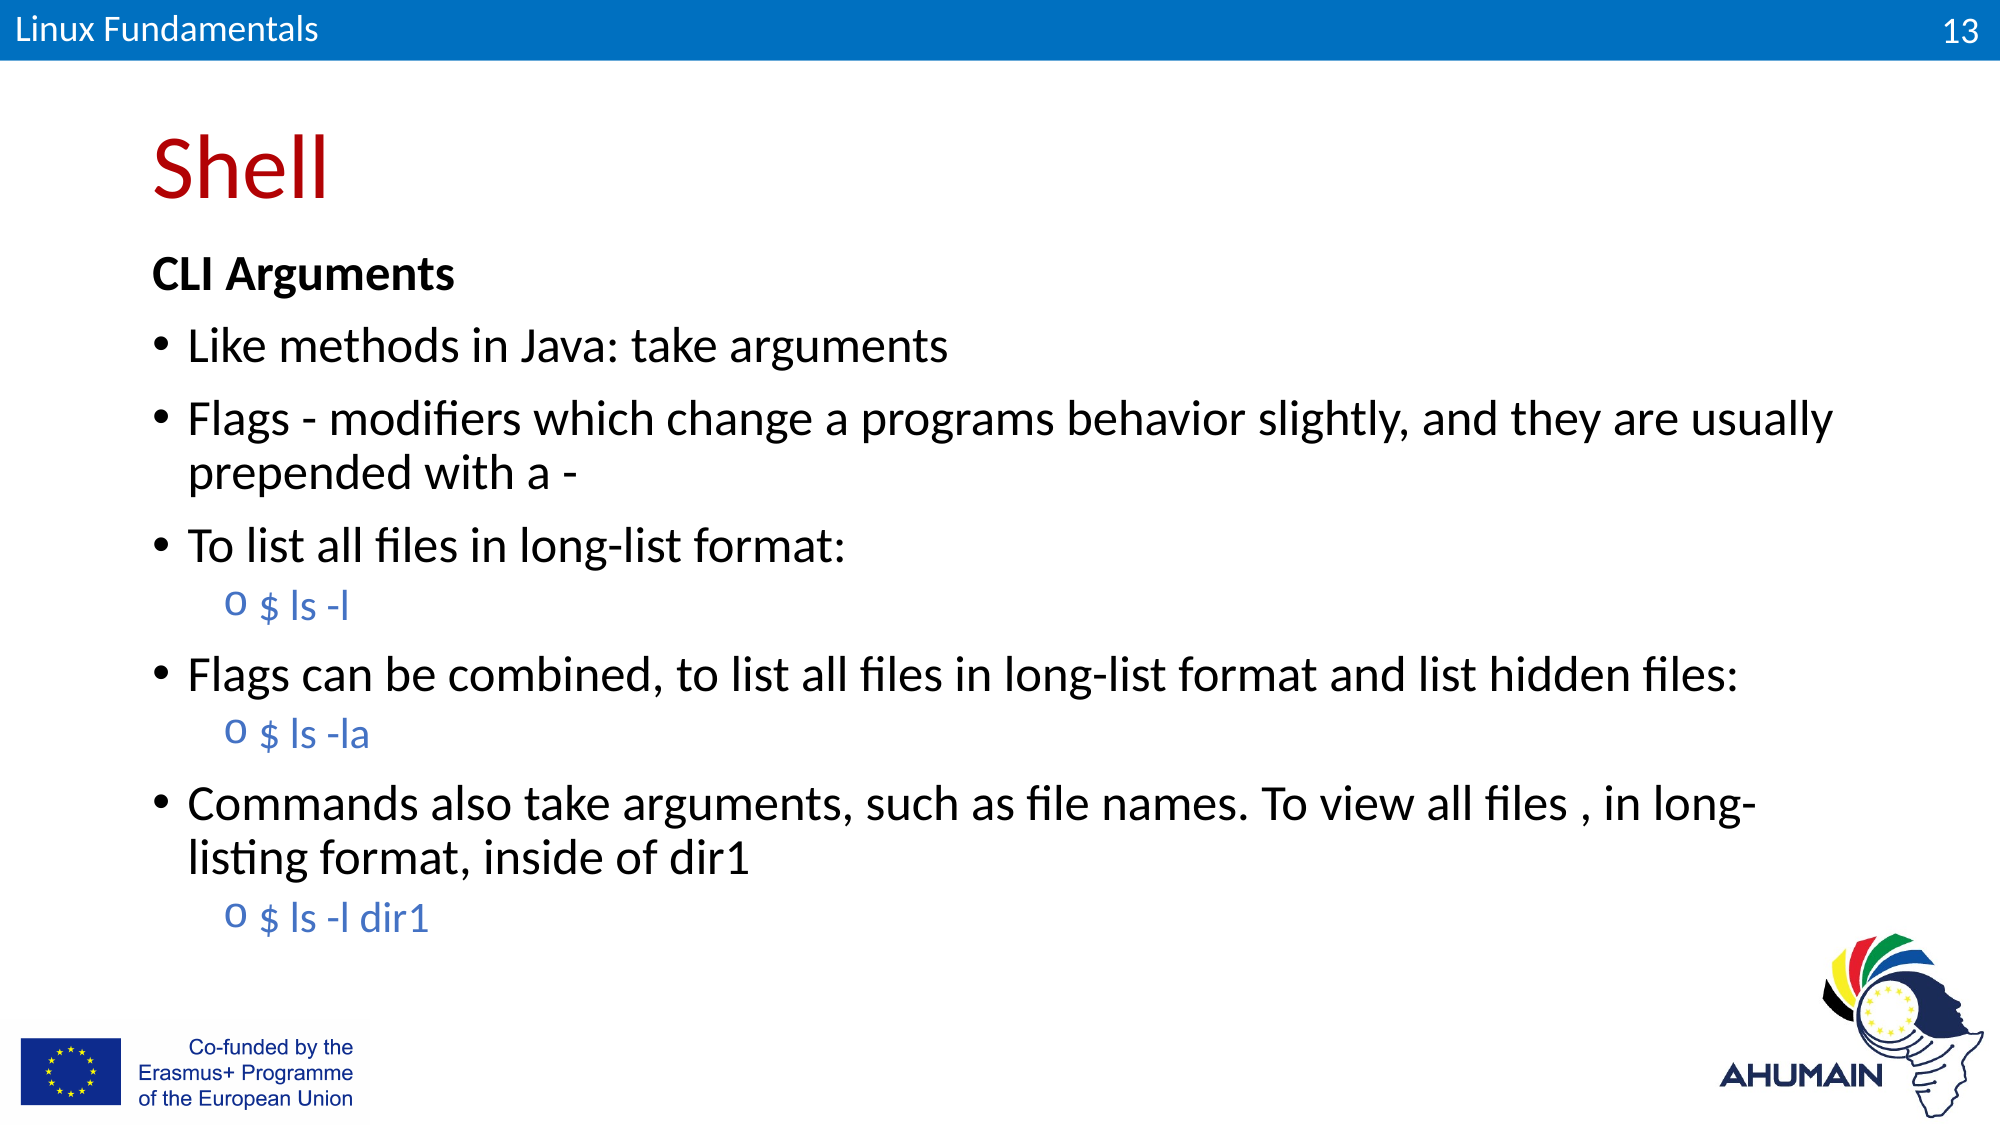

Linux Fundamentals
13
# Shell
CLI Arguments
Like methods in Java: take arguments
Flags - modifiers which change a programs behavior slightly, and they are usually prepended with a -
To list all files in long-list format:
$ ls -l
Flags can be combined, to list all files in long-list format and list hidden files:
$ ls -la
Commands also take arguments, such as file names. To view all files , in long-listing format, inside of dir1
$ ls -l dir1